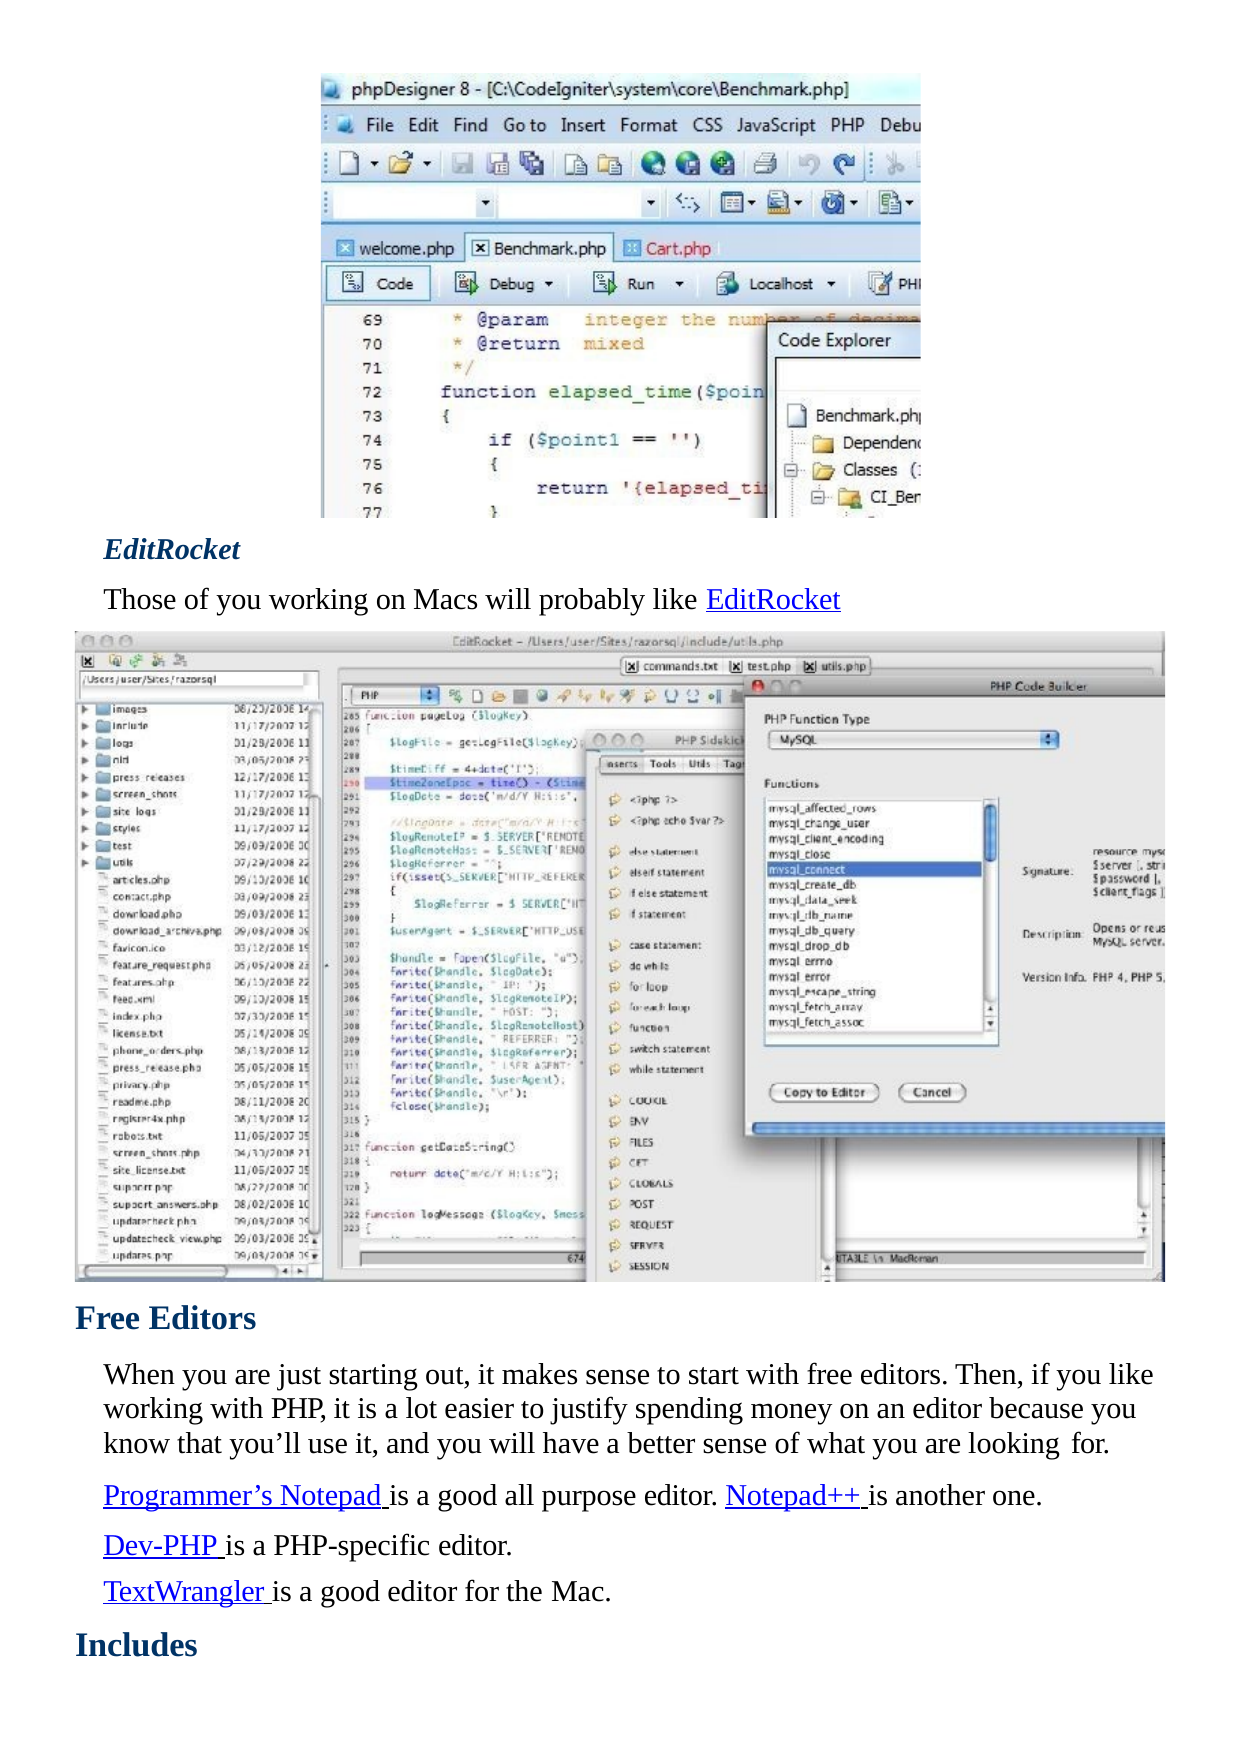

EditRocket
Those of you working on Macs will probably like EditRocket

Free Editors
When you are just starting out, it makes sense to start with free editors. Then, if you like  working with PHP, it is a lot easier to justify spending money on an editor because you  know that you’ll use it, and you will have a better sense of what you are looking for.
Programmer’s Notepad is a good all purpose editor. Notepad++ is another one.  Dev-PHP is a PHP-specific editor.
TextWrangler is a good editor for the Mac.
Includes